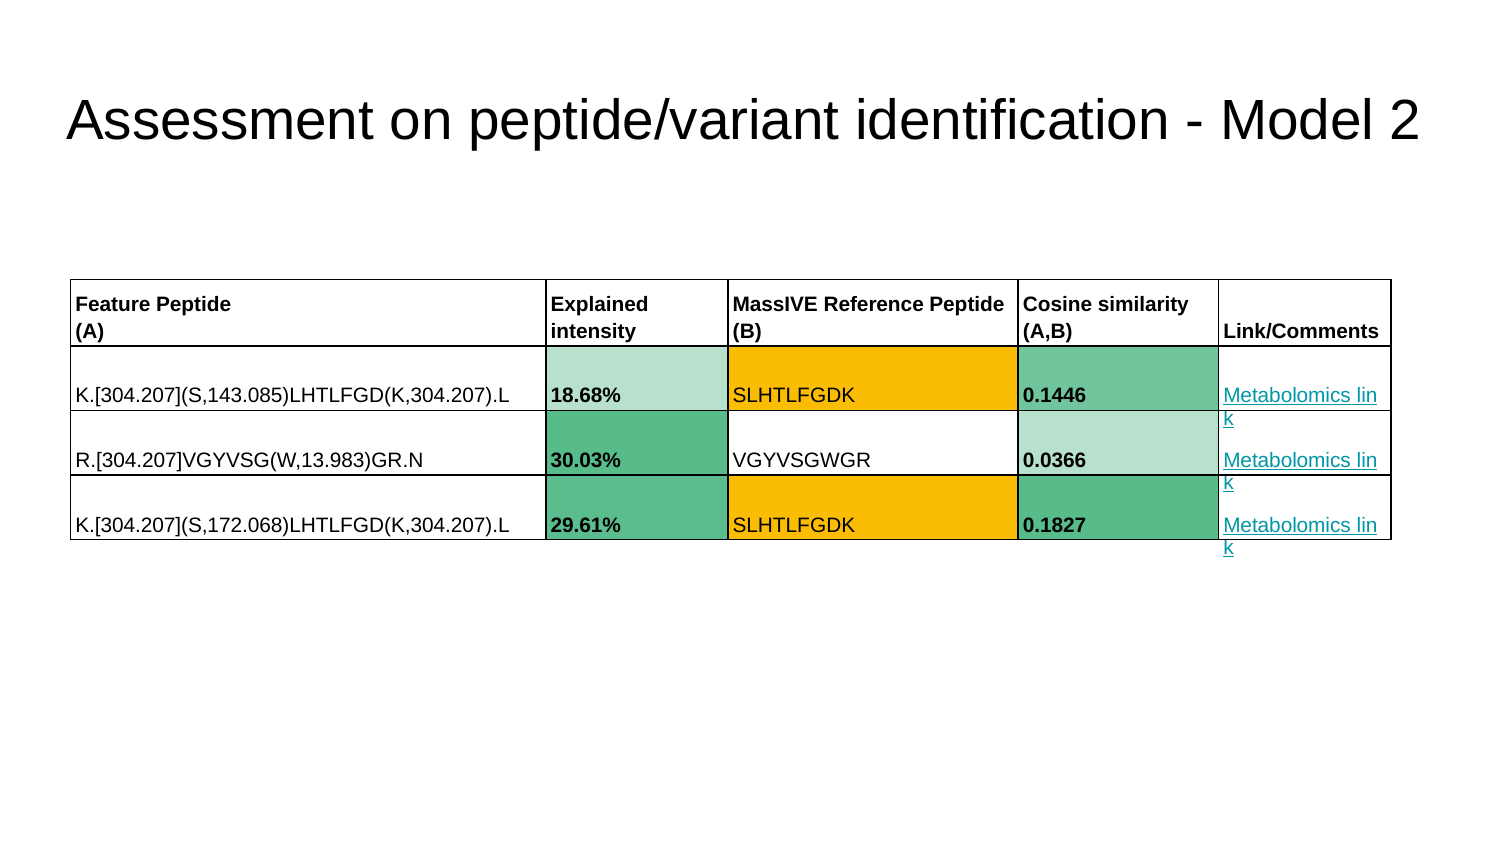

# Assessment on peptide/variant identification - Model 2
| Feature Peptide (A) | Explained intensity | MassIVE Reference Peptide (B) | Cosine similarity (A,B) | Link/Comments |
| --- | --- | --- | --- | --- |
| K.[304.207](S,143.085)LHTLFGD(K,304.207).L | 18.68% | SLHTLFGDK | 0.1446 | Metabolomics link |
| R.[304.207]VGYVSG(W,13.983)GR.N | 30.03% | VGYVSGWGR | 0.0366 | Metabolomics link |
| K.[304.207](S,172.068)LHTLFGD(K,304.207).L | 29.61% | SLHTLFGDK | 0.1827 | Metabolomics link |